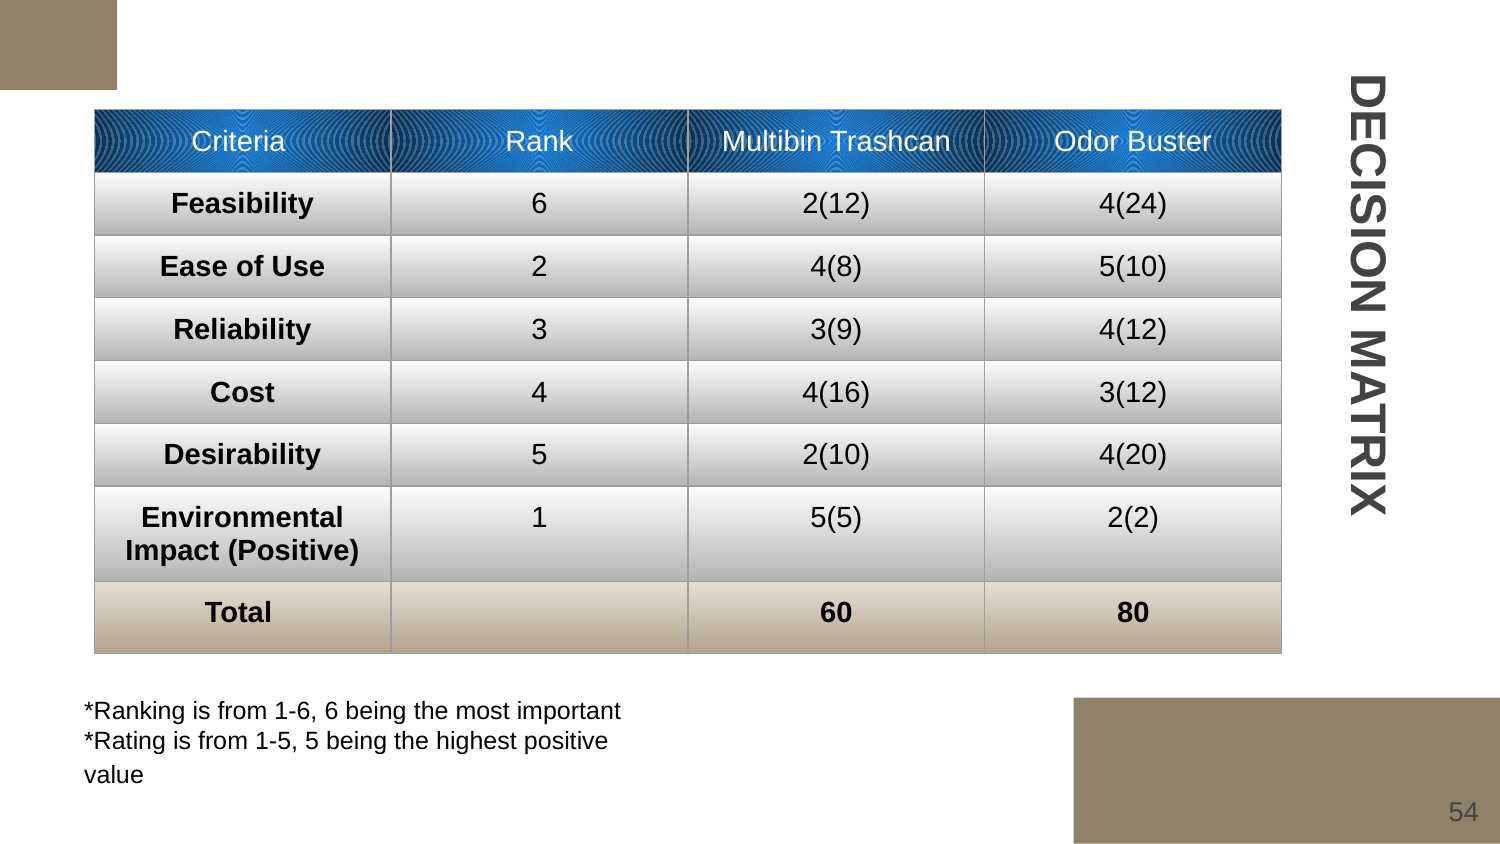

| Criteria | Rank | Multibin Trashcan | Odor Buster |
| --- | --- | --- | --- |
| Feasibility | 6 | 2(12) | 4(24) |
| Ease of Use | 2 | 4(8) | 5(10) |
| Reliability | 3 | 3(9) | 4(12) |
| Cost | 4 | 4(16) | 3(12) |
| Desirability | 5 | 2(10) | 4(20) |
| Environmental Impact (Positive) | 1 | 5(5) | 2(2) |
| Total |  | 60 | 80 |
# DECISION MATRIX

*Ranking is from 1-6, 6 being the most important
*Rating is from 1-5, 5 being the highest positive value
54